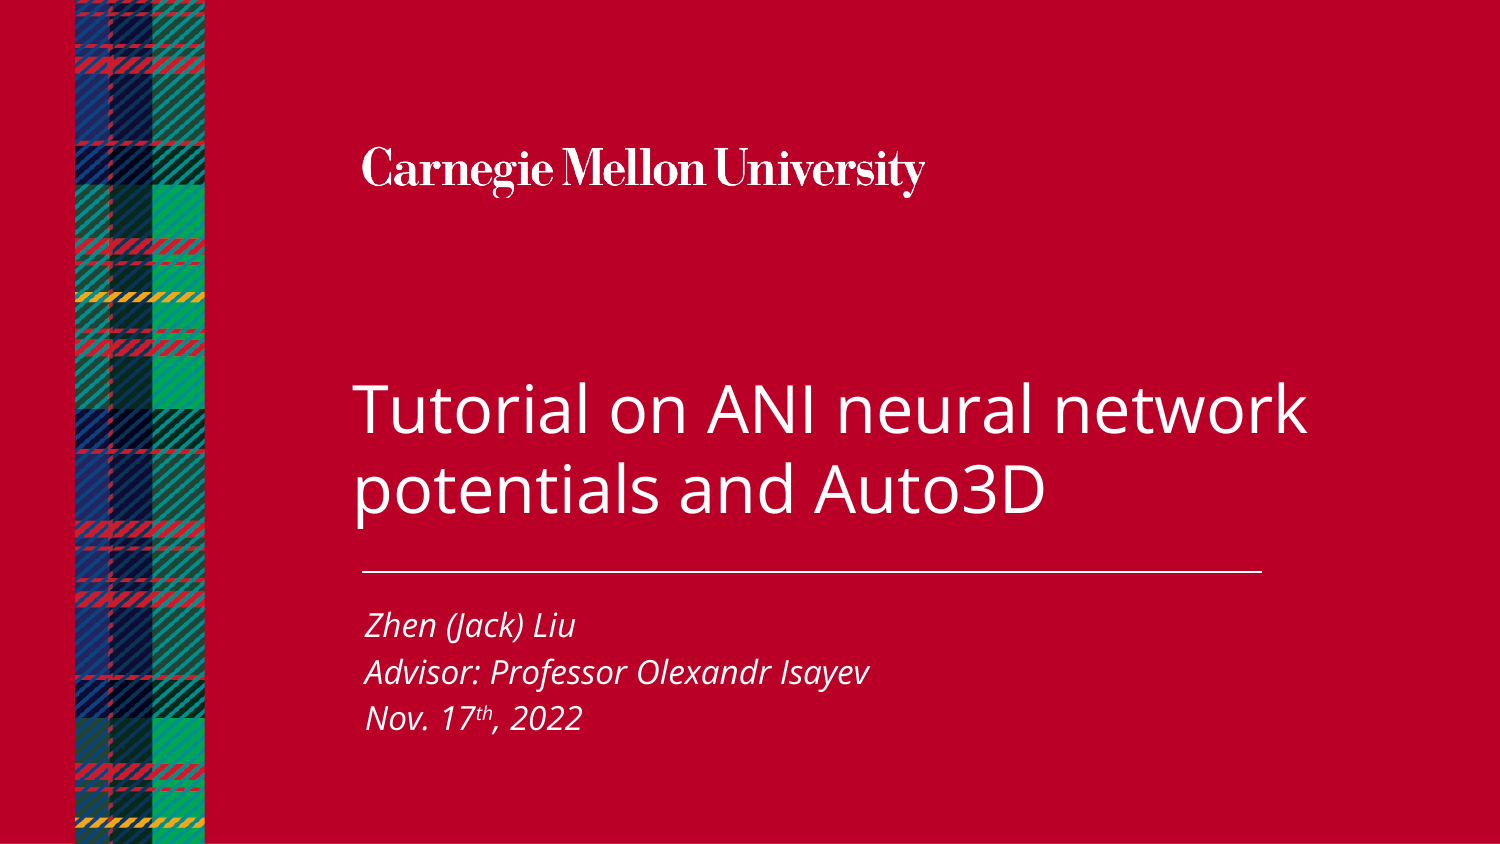

Tutorial on ANI neural network potentials and Auto3D
Zhen (Jack) Liu
Advisor: Professor Olexandr Isayev
Nov. 17th, 2022